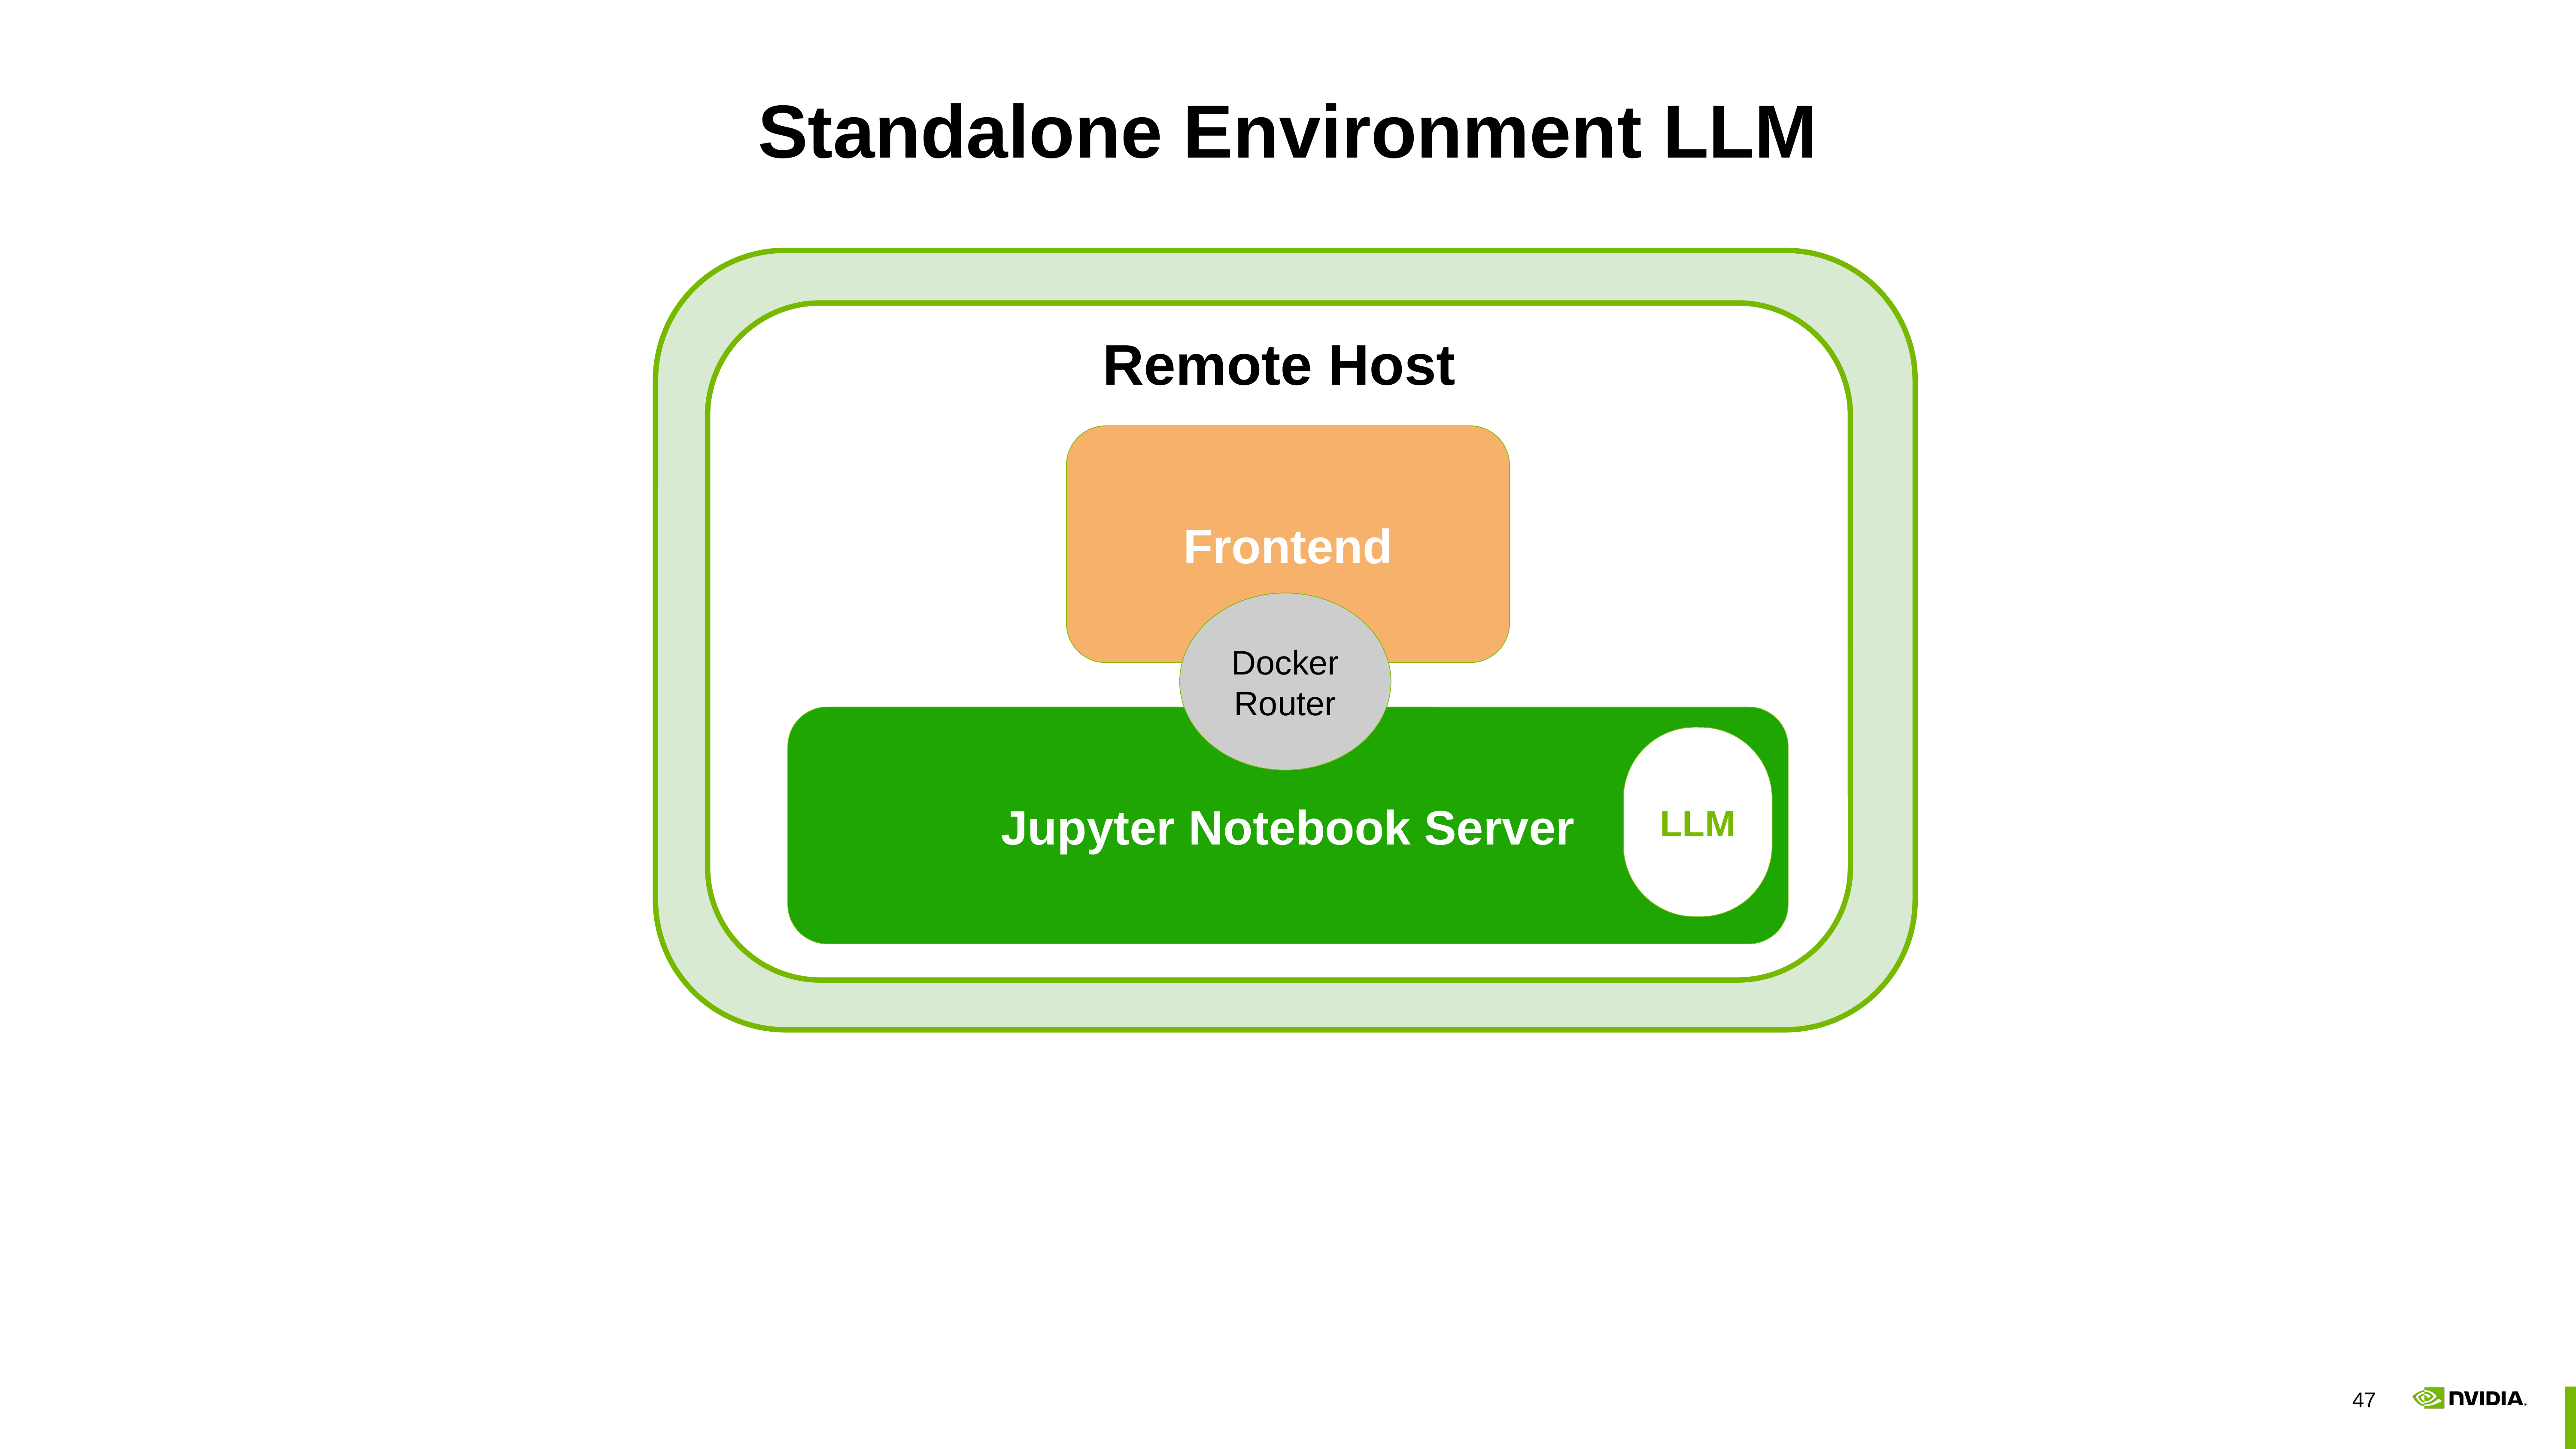

# Standalone Environment LLM
Your Device
Remote Host

Frontend
Jupyter Notebook Server
Docker
Router
LLM